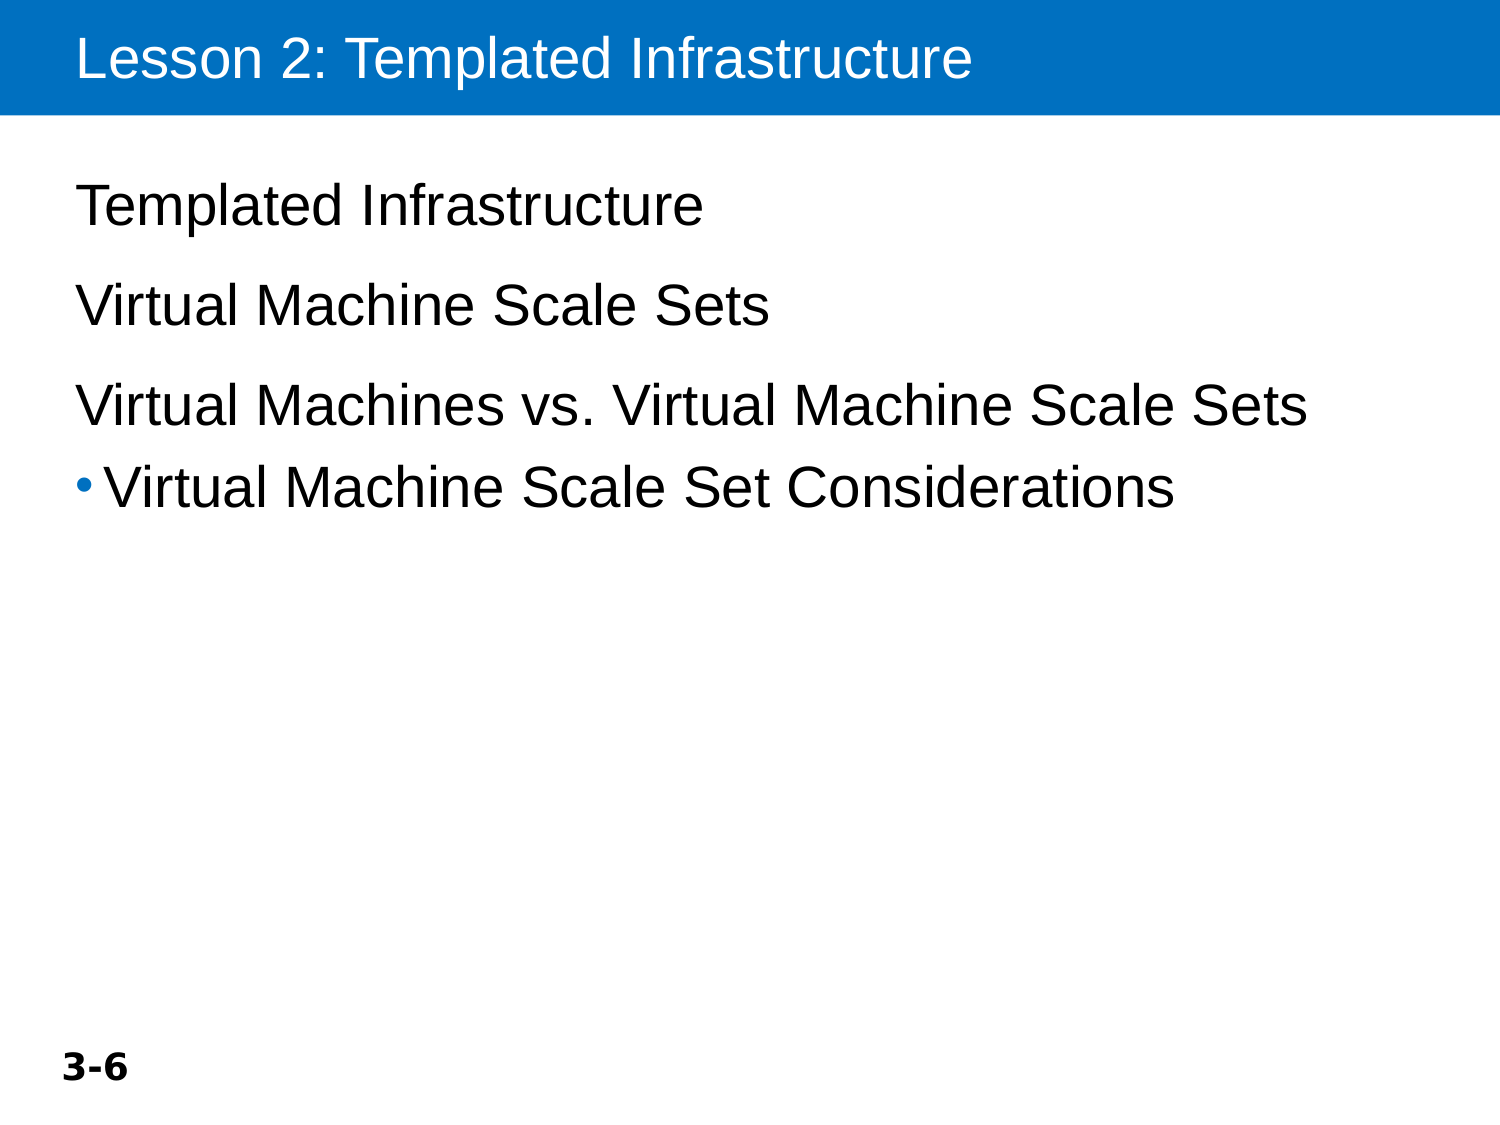

# Lesson 2: Templated Infrastructure
Templated Infrastructure
Virtual Machine Scale Sets
Virtual Machines vs. Virtual Machine Scale Sets
Virtual Machine Scale Set Considerations
3-6